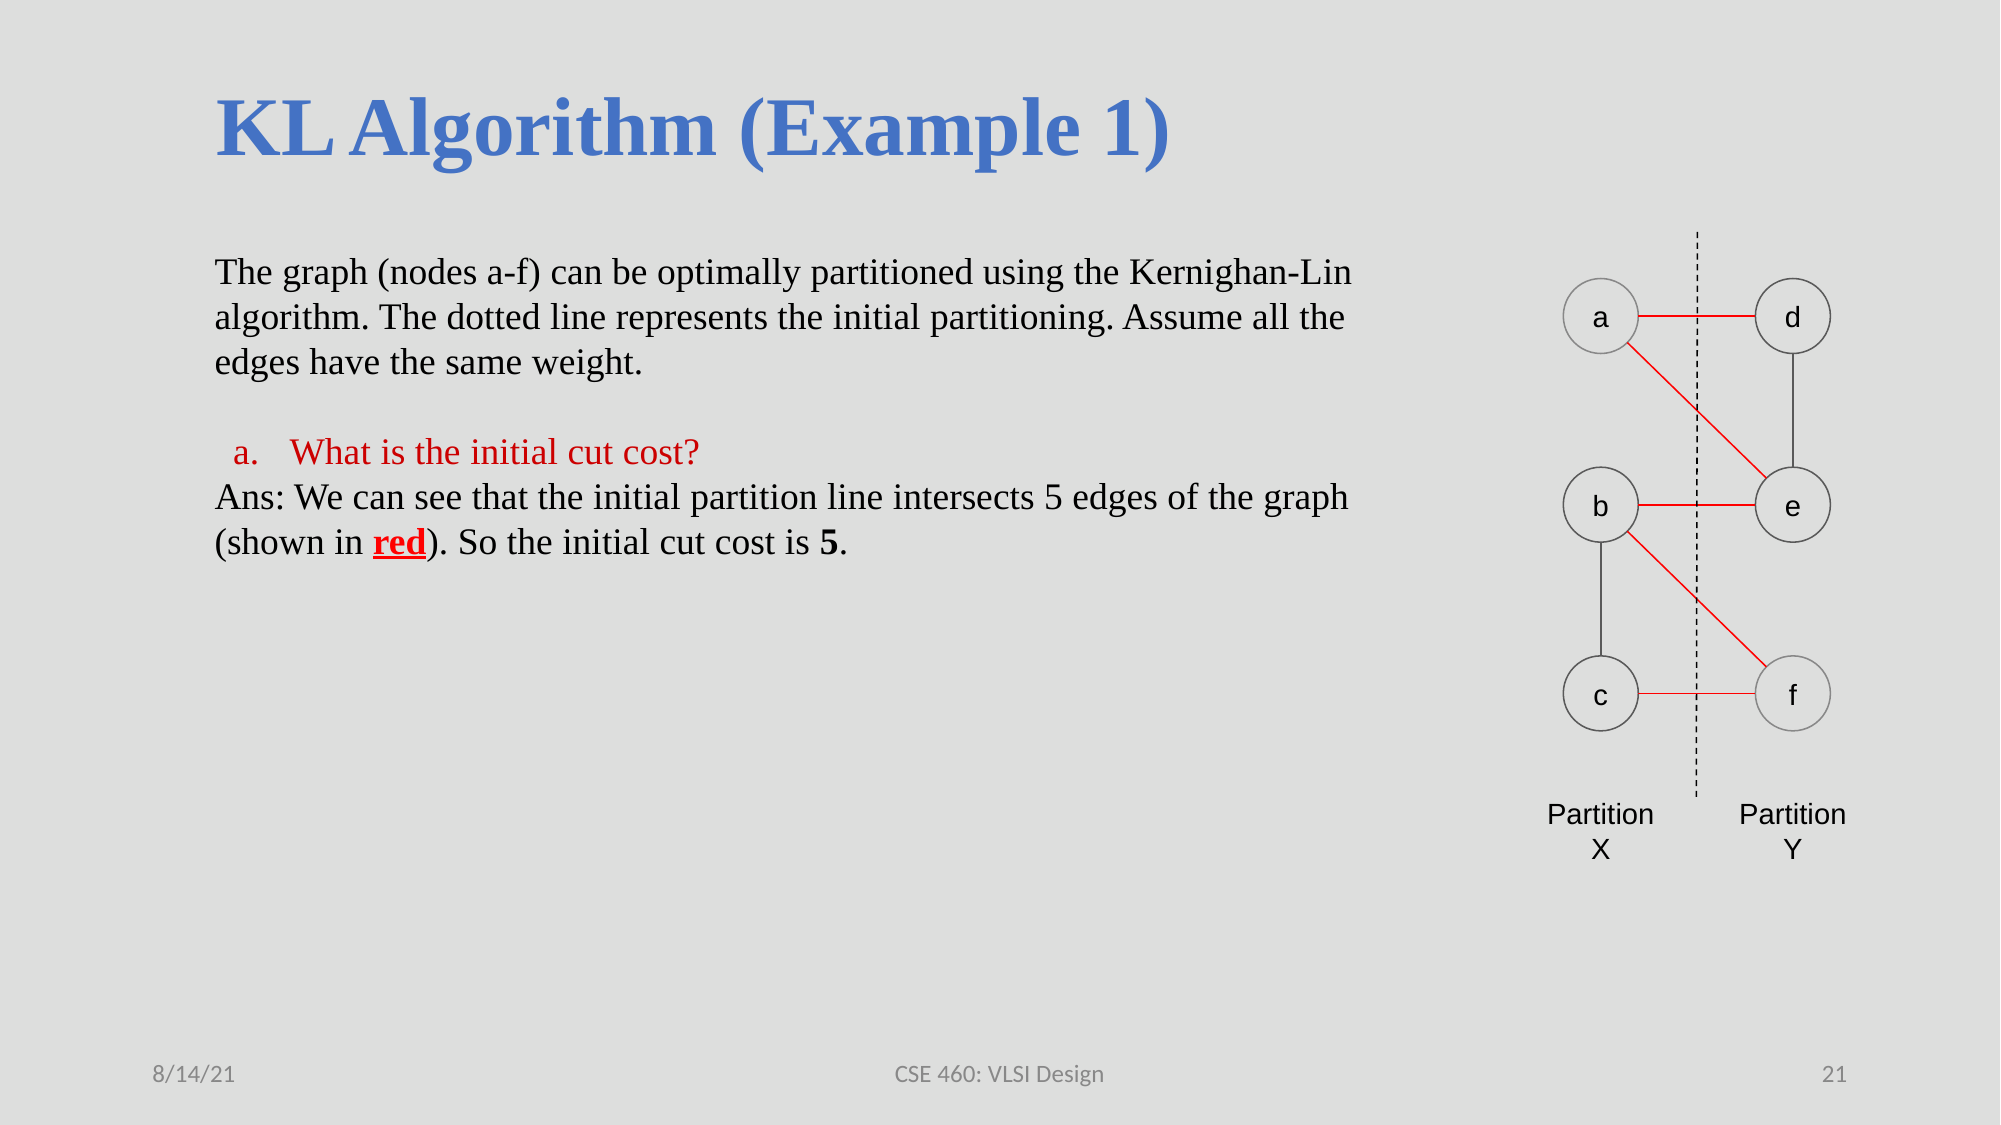

# KL Algorithm (Example 1)
The graph (nodes a-f) can be optimally partitioned using the Kernighan-Lin algorithm. The dotted line represents the initial partitioning. Assume all the edges have the same weight.

What is the initial cut cost?
Ans: We can see that the initial partition line intersects 5 edges of the graph (shown in red). So the initial cut cost is 5.

a
d

b
e

c
f
Partition X
Partition Y
8/14/21
CSE 460: VLSI Design
21